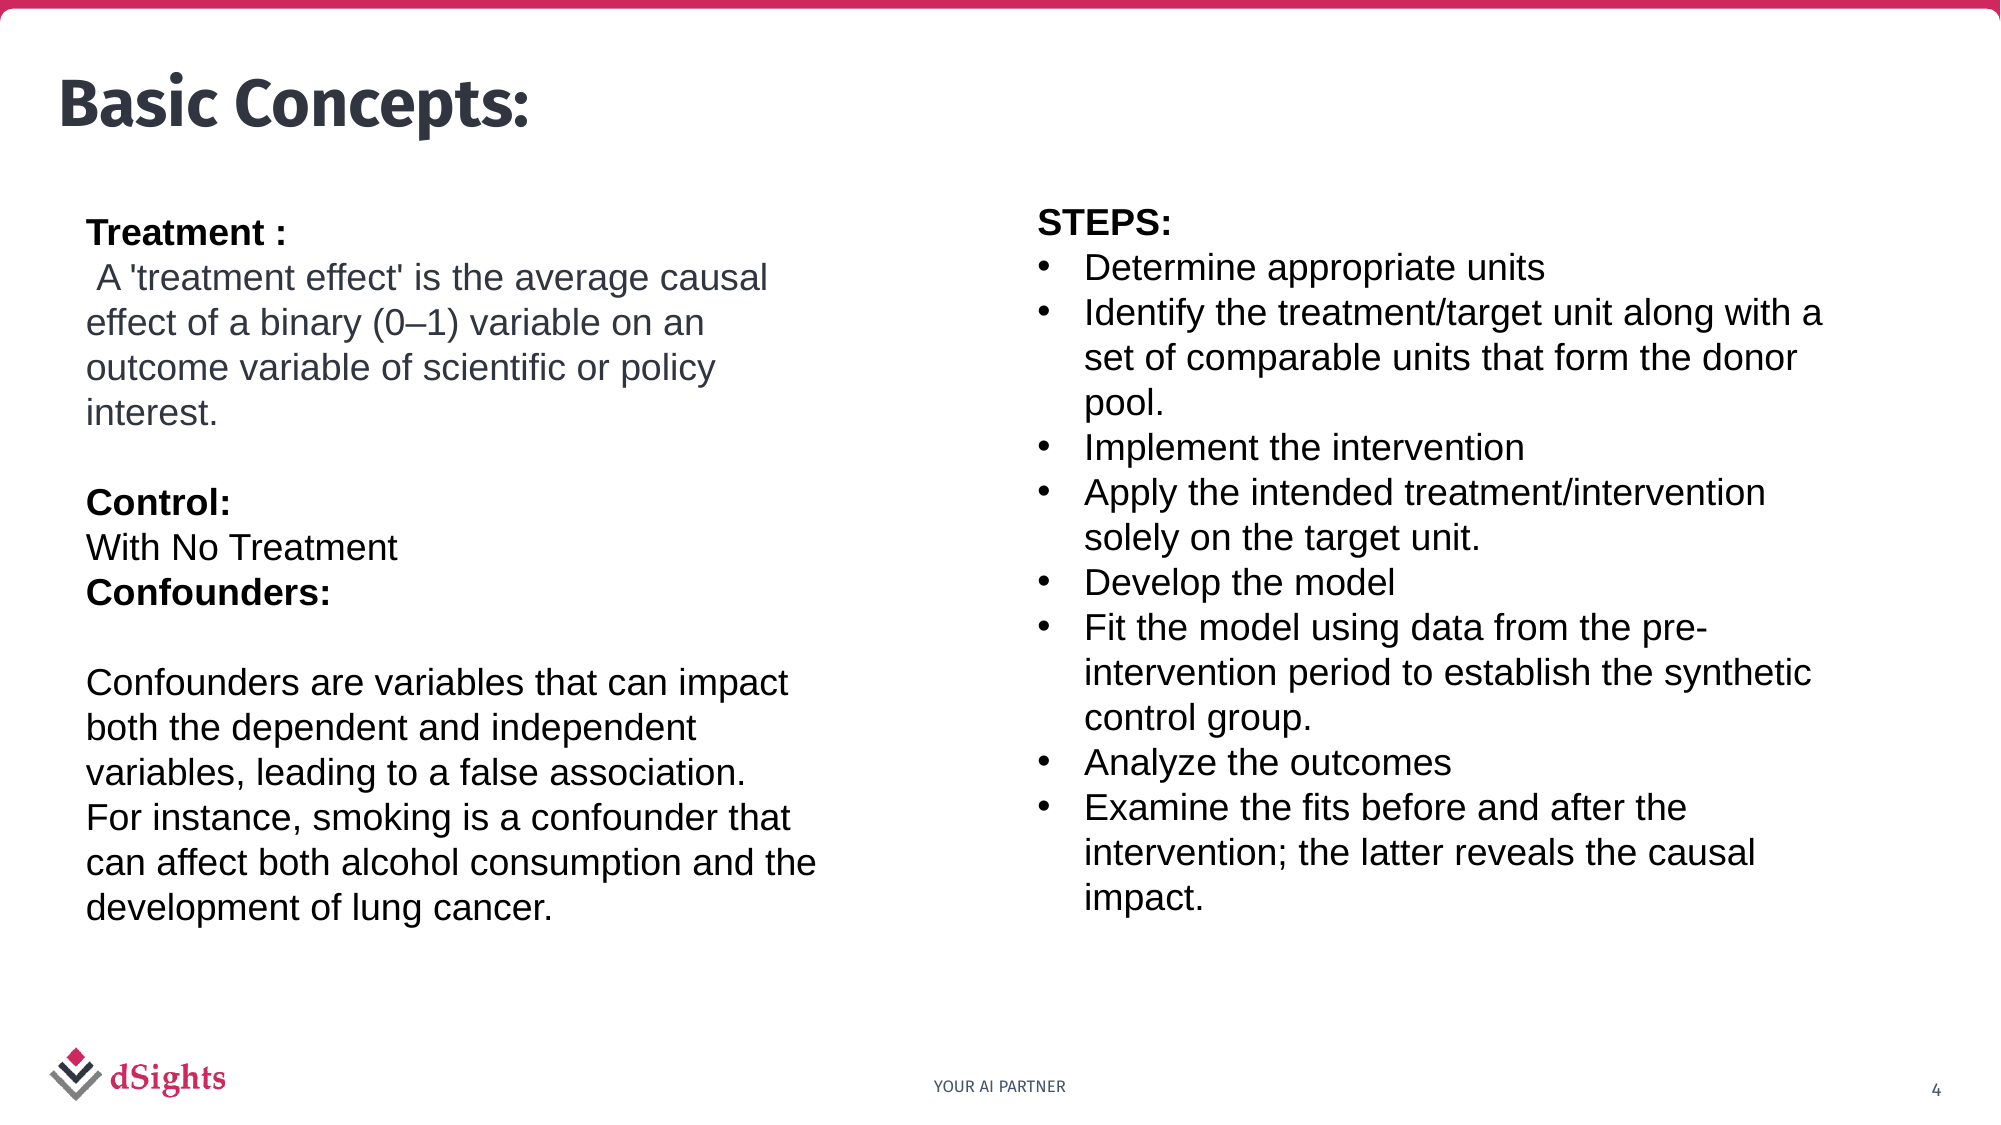

# Basic Concepts:

STEPS:
Determine appropriate units
Identify the treatment/target unit along with a set of comparable units that form the donor pool.
Implement the intervention
Apply the intended treatment/intervention solely on the target unit.
Develop the model
Fit the model using data from the pre-intervention period to establish the synthetic control group.
Analyze the outcomes
Examine the fits before and after the intervention; the latter reveals the causal impact.
Treatment :
 A 'treatment effect' is the average causal effect of a binary (0–1) variable on an outcome variable of scientific or policy interest.

Control:
With No Treatment
Confounders:

Confounders are variables that can impact both the dependent and independent variables, leading to a false association.
For instance, smoking is a confounder that can affect both alcohol consumption and the development of lung cancer.

4